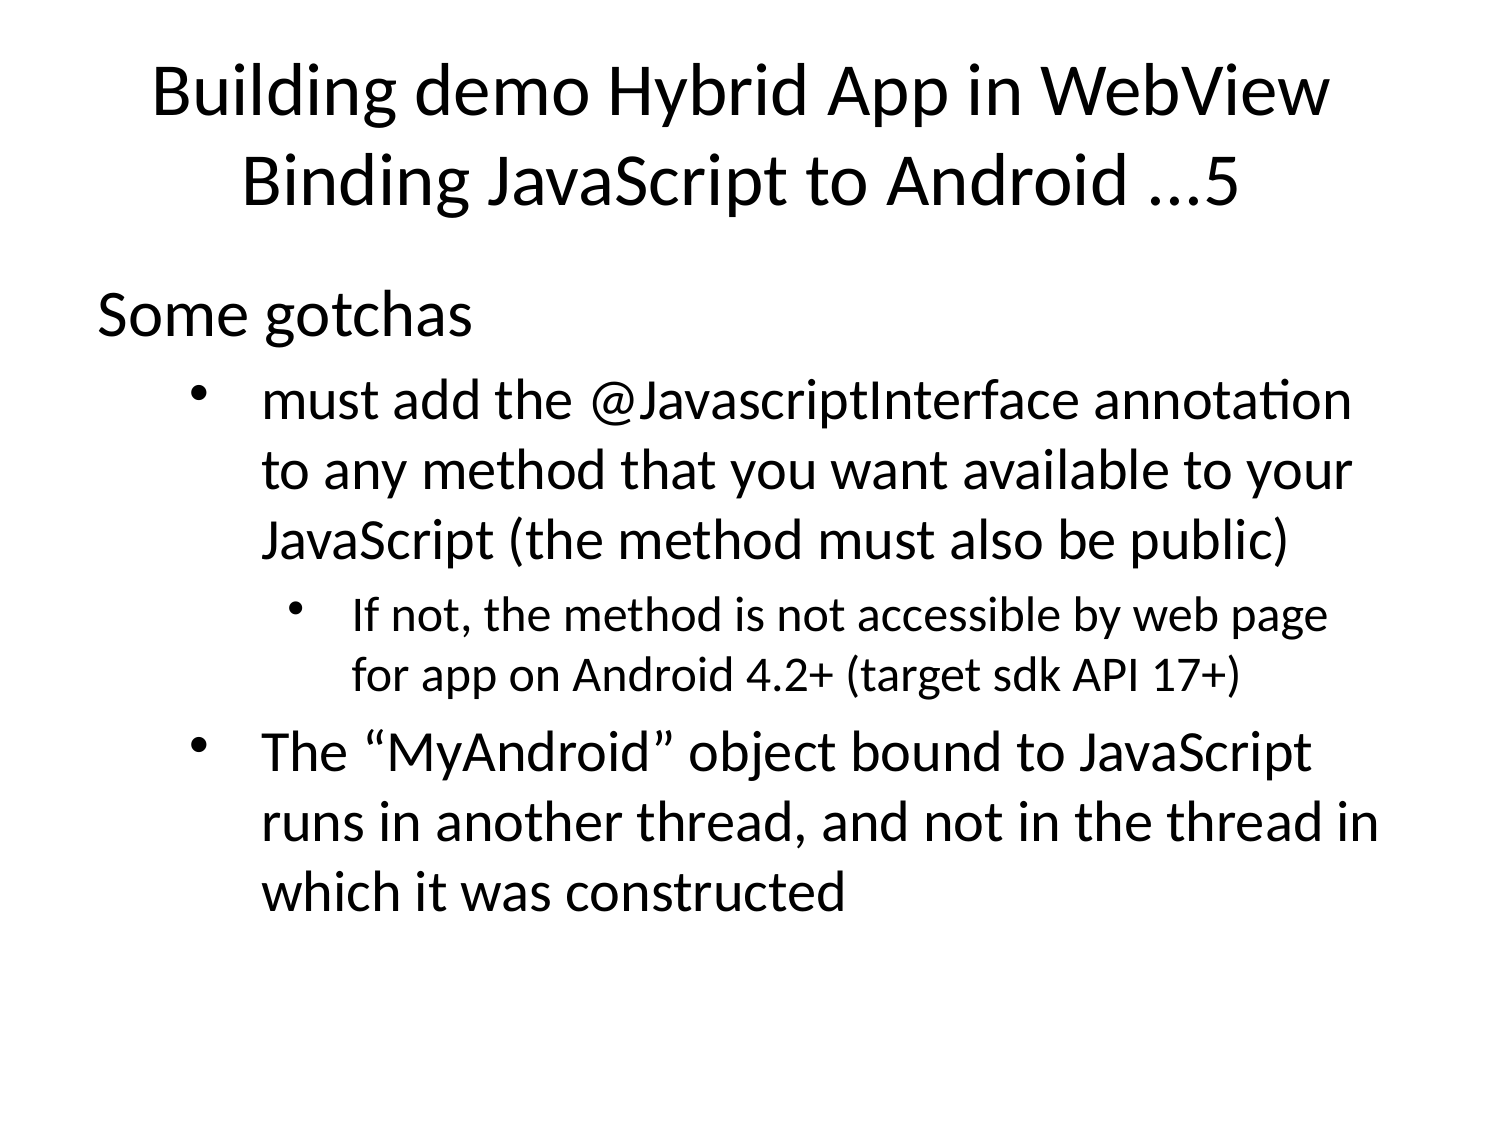

# Building demo Hybrid App in WebView Binding JavaScript to Android ...5
Some gotchas
must add the @JavascriptInterface annotation to any method that you want available to your JavaScript (the method must also be public)
If not, the method is not accessible by web page for app on Android 4.2+ (target sdk API 17+)
The “MyAndroid” object bound to JavaScript runs in another thread, and not in the thread in which it was constructed